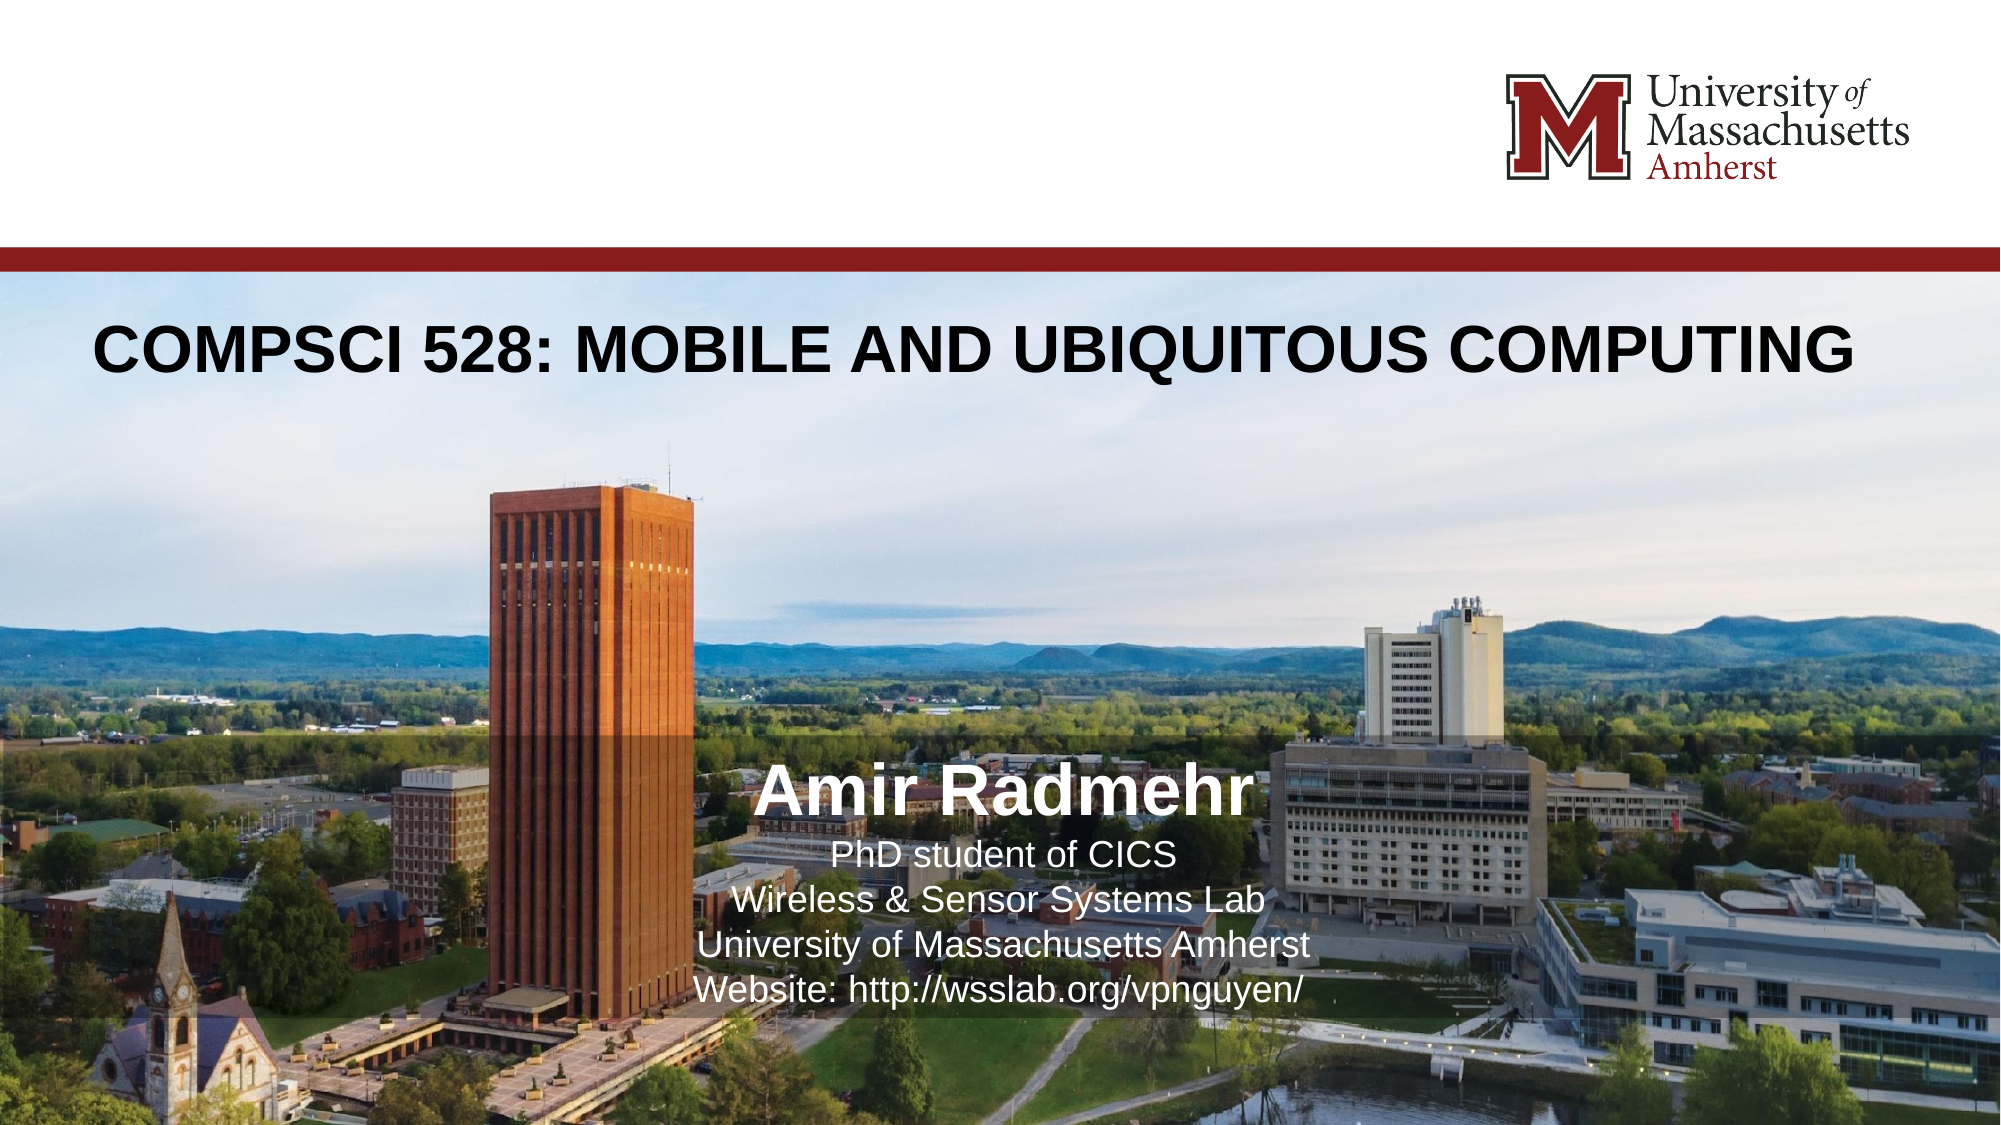

# COMPSCI 528: MOBILE AND UBIQUITOUS COMPUTING
Amir Radmehr
PhD student of CICS
Wireless & Sensor Systems Lab
University of Massachusetts Amherst
Website: http://wsslab.org/vpnguyen/